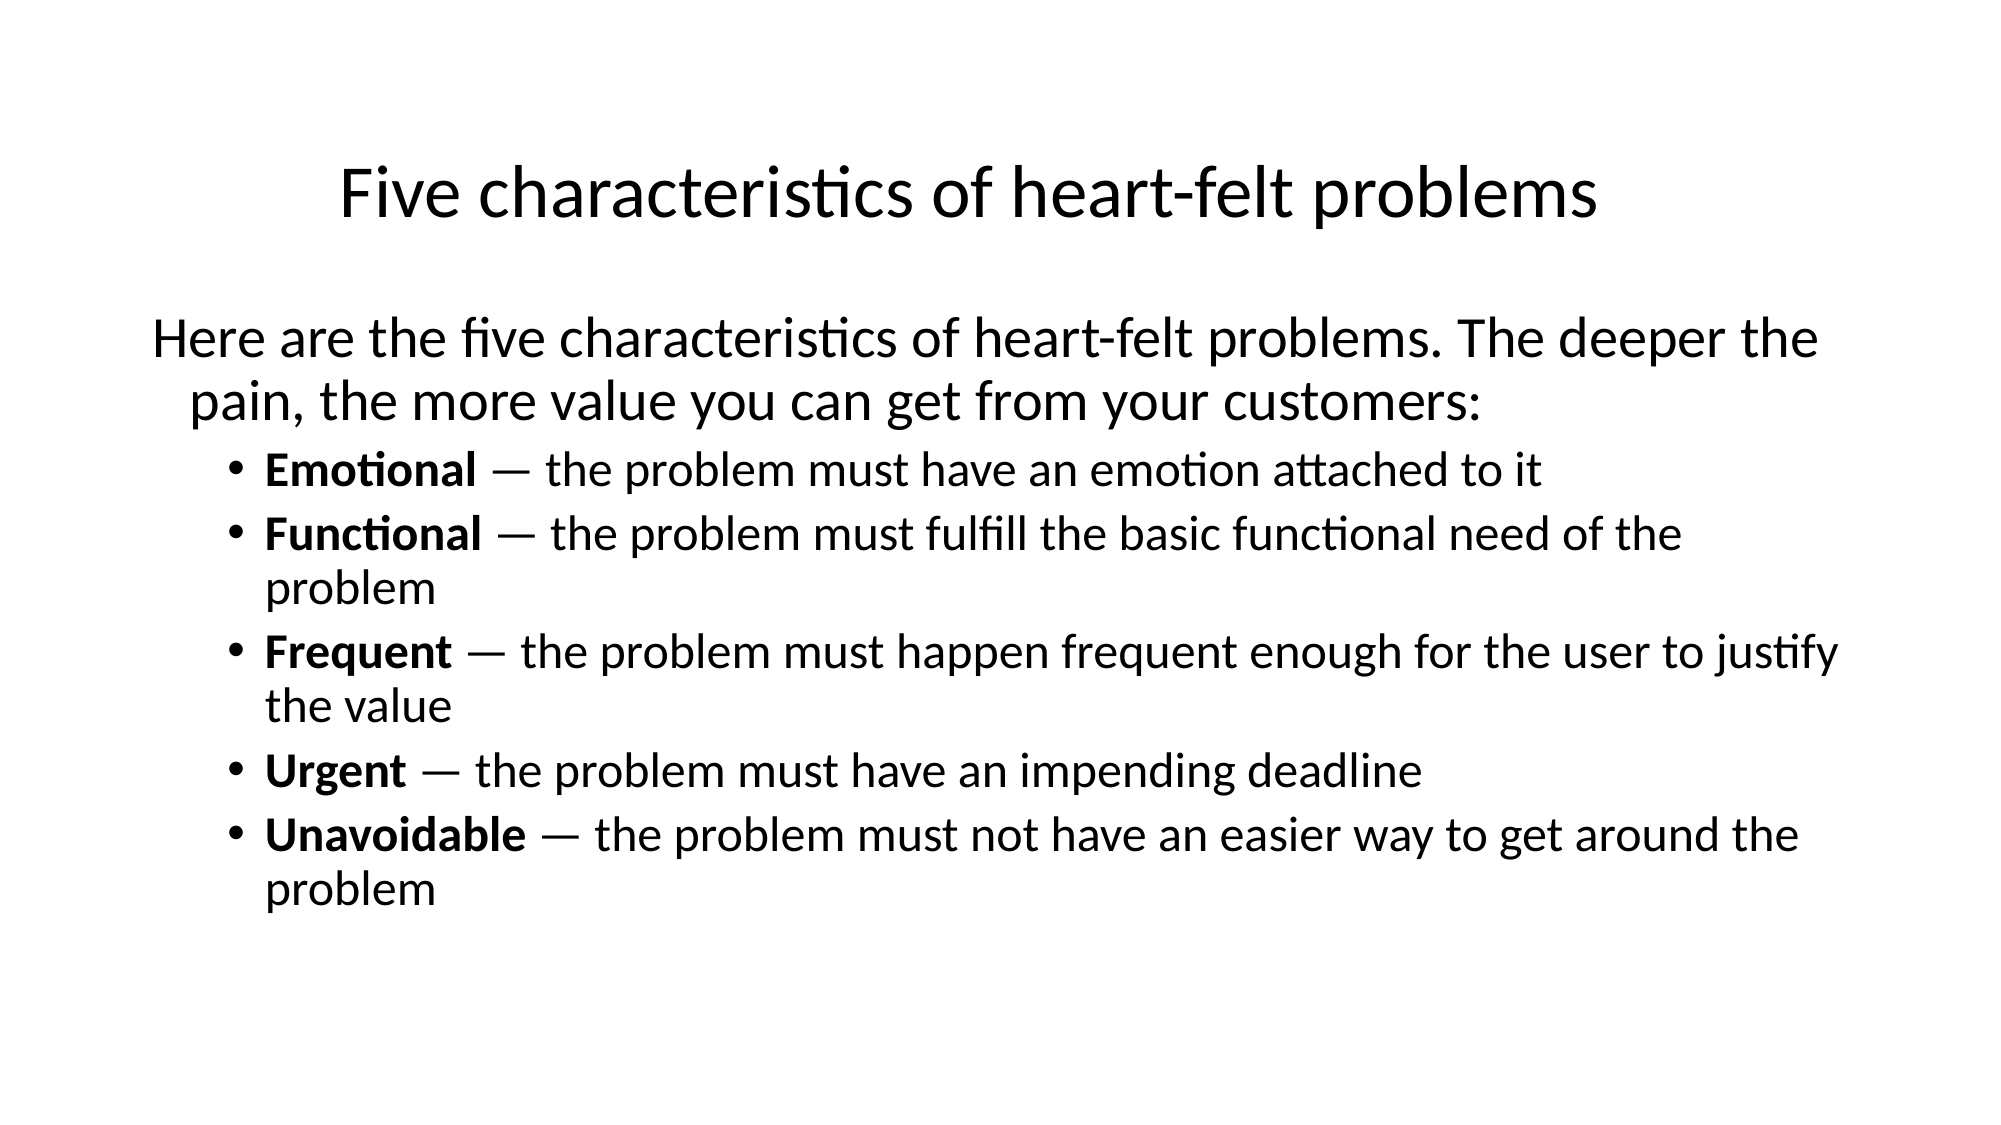

# Five characteristics of heart-felt problems
Here are the five characteristics of heart-felt problems. The deeper the pain, the more value you can get from your customers:
Emotional — the problem must have an emotion attached to it
Functional — the problem must fulfill the basic functional need of the problem
Frequent — the problem must happen frequent enough for the user to justify the value
Urgent — the problem must have an impending deadline
Unavoidable — the problem must not have an easier way to get around the problem